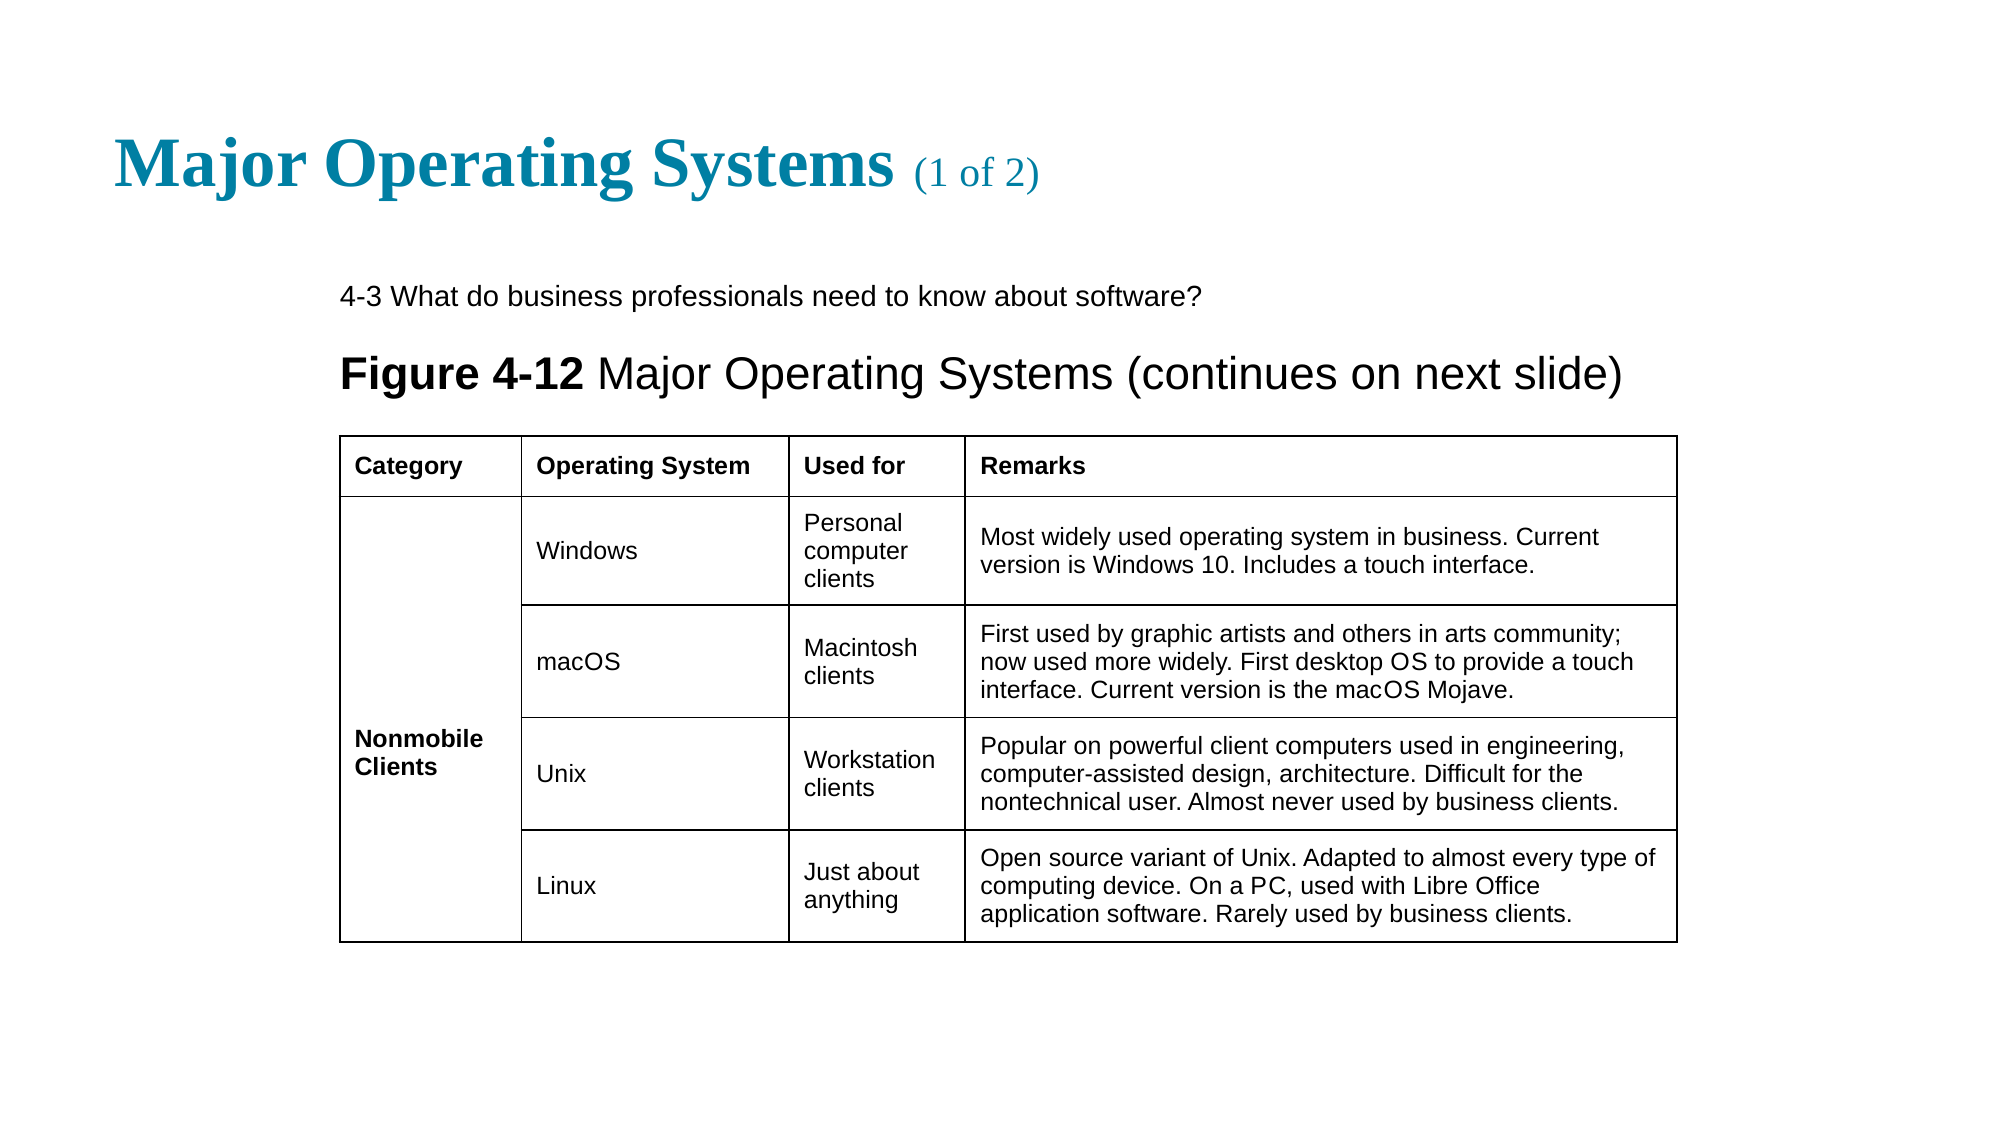

# Major Operating Systems (1 of 2)
4-3 What do business professionals need to know about software?
Figure 4-12 Major Operating Systems (continues on next slide)
| Category | Operating System | Used for | Remarks |
| --- | --- | --- | --- |
|  | Windows | Personal computer clients | Most widely used operating system in business. Current version is Windows 10. Includes a touch interface. |
|  | mac O S | Macintosh clients | First used by graphic artists and others in arts community; now used more widely. First desktop O S to provide a touch interface. Current version is the mac O S Mojave. |
| Nonmobile Clients | Unix | Workstation clients | Popular on powerful client computers used in engineering, computer-assisted design, architecture. Difficult for the nontechnical user. Almost never used by business clients. |
|  | Linux | Just about anything | Open source variant of Unix. Adapted to almost every type of computing device. On a P C, used with Libre Office application software. Rarely used by business clients. |